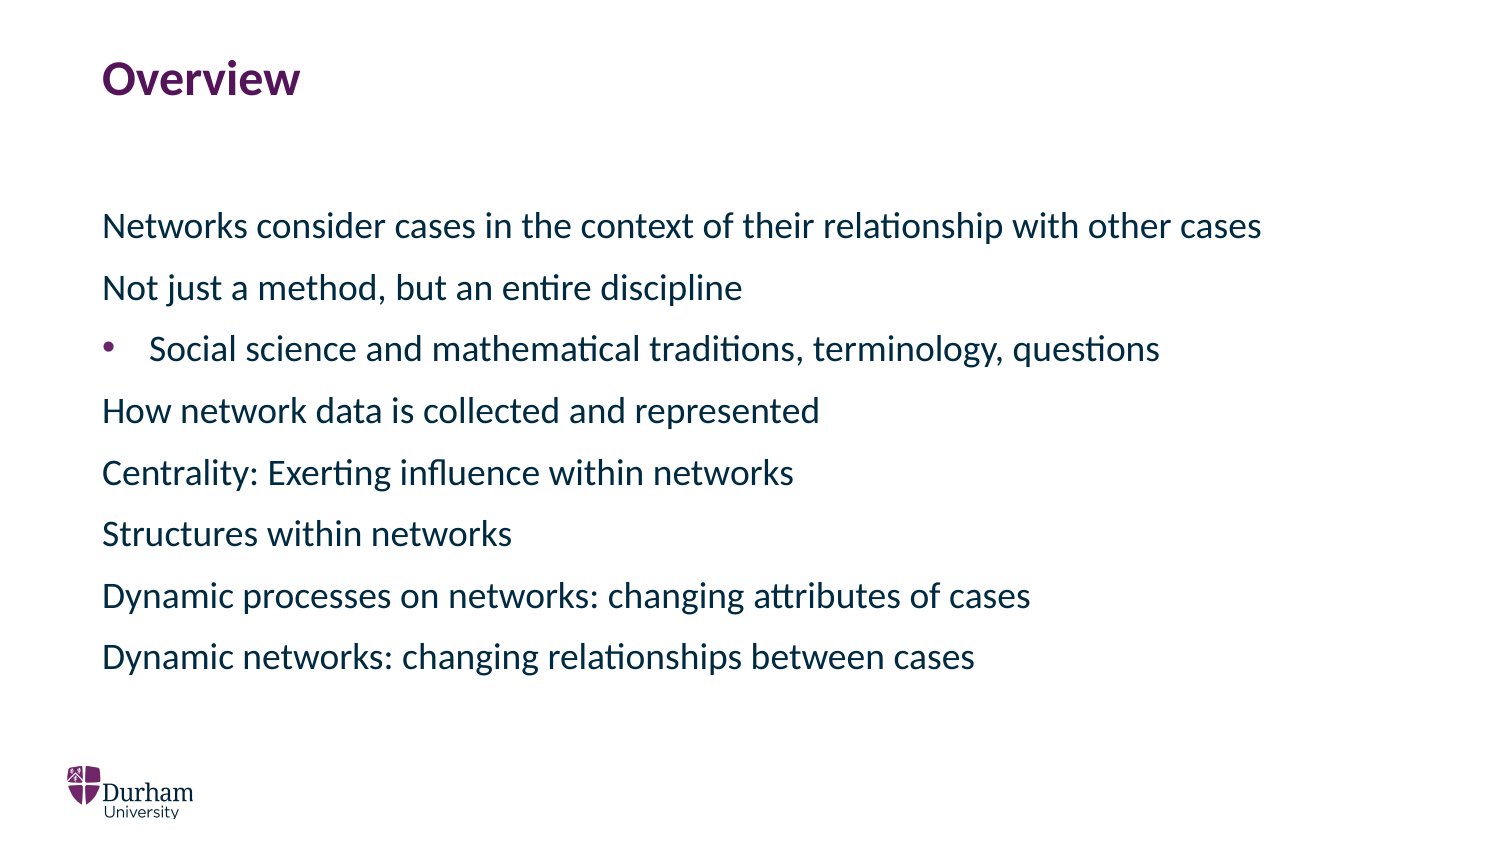

# Overview
Networks consider cases in the context of their relationship with other cases
Not just a method, but an entire discipline
Social science and mathematical traditions, terminology, questions
How network data is collected and represented
Centrality: Exerting influence within networks
Structures within networks
Dynamic processes on networks: changing attributes of cases
Dynamic networks: changing relationships between cases